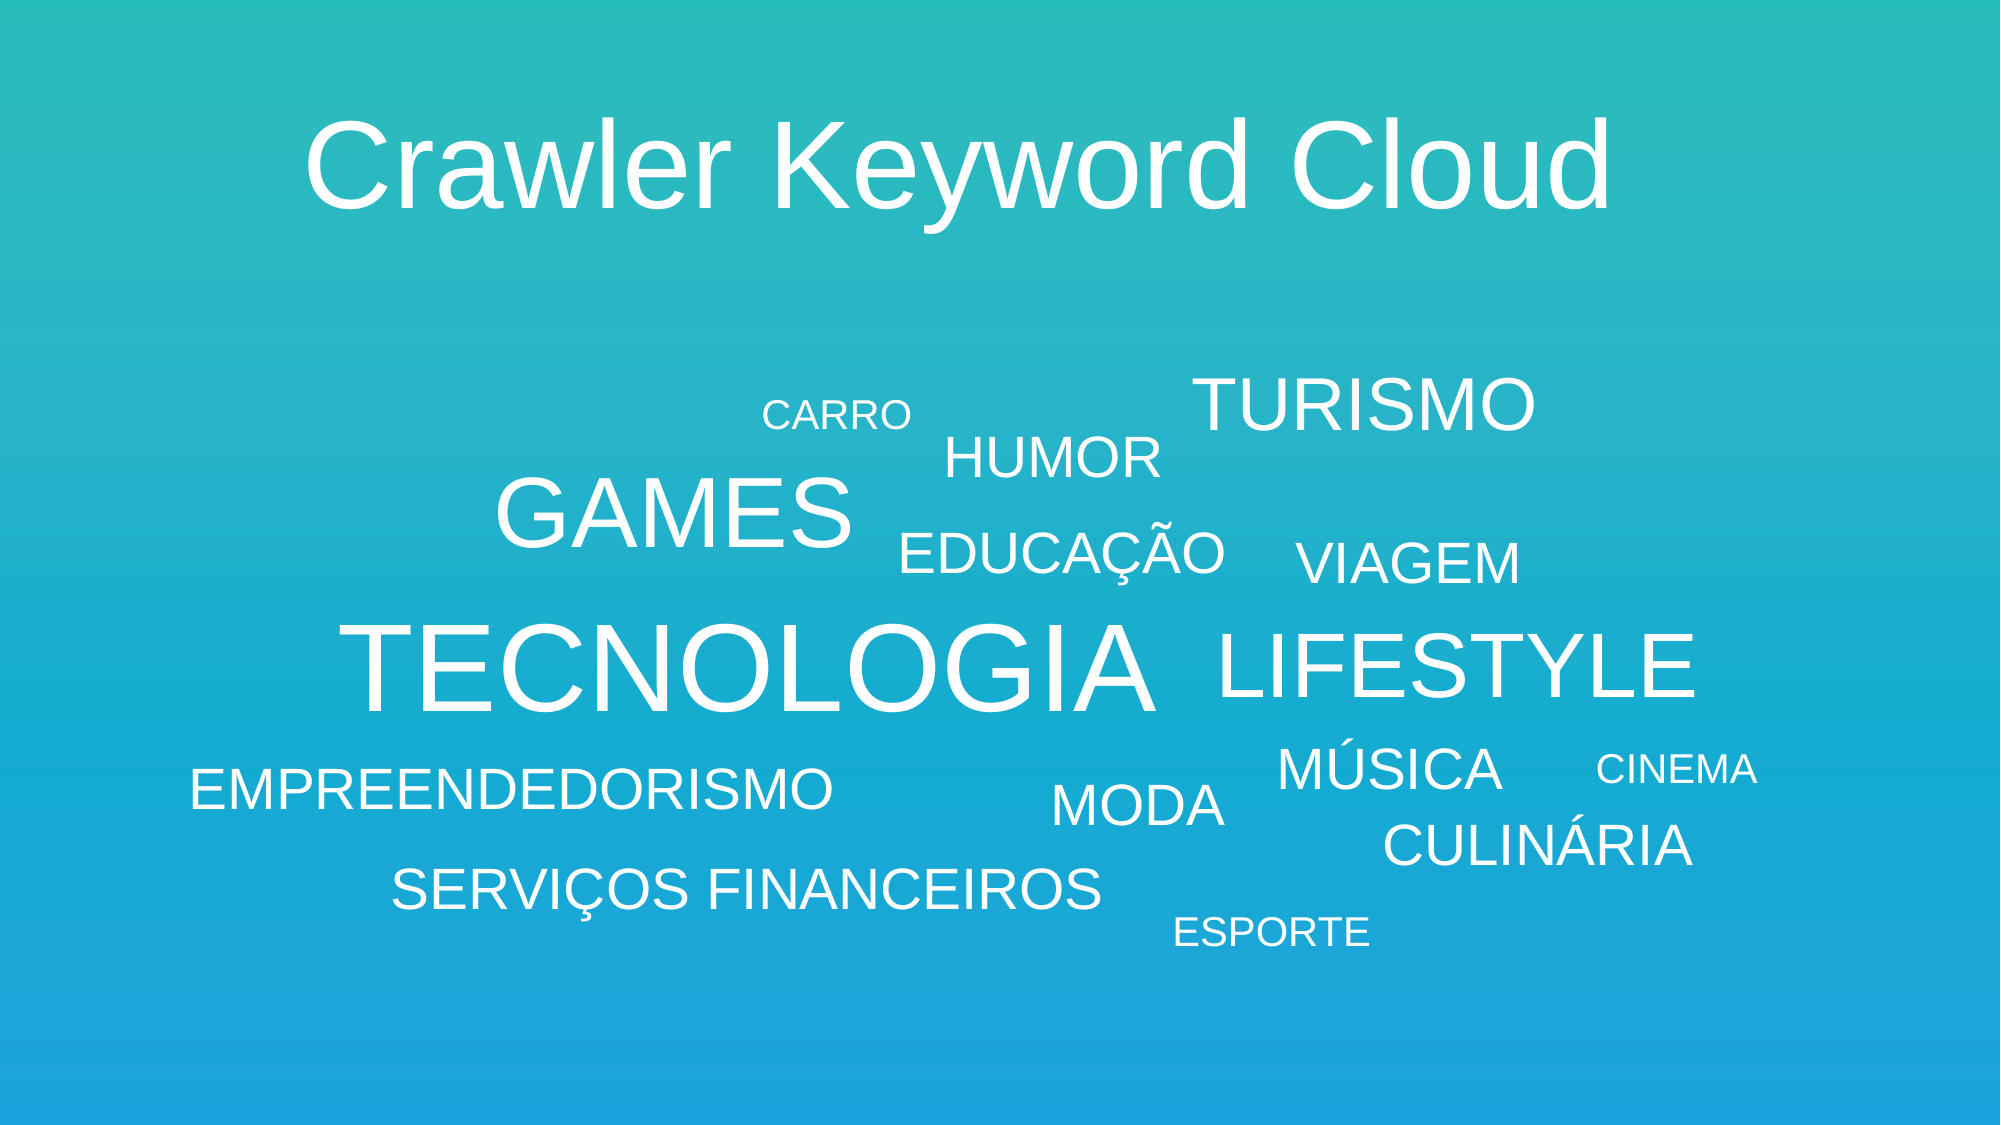

Crawler Keyword Cloud
TURISMO
CARRO
HUMOR
GAMES
EDUCAÇÃO
VIAGEM
TECNOLOGIA
LIFESTYLE
MÚSICA
CINEMA
EMPREENDEDORISMO
MODA
CULINÁRIA
SERVIÇOS FINANCEIROS
ESPORTE